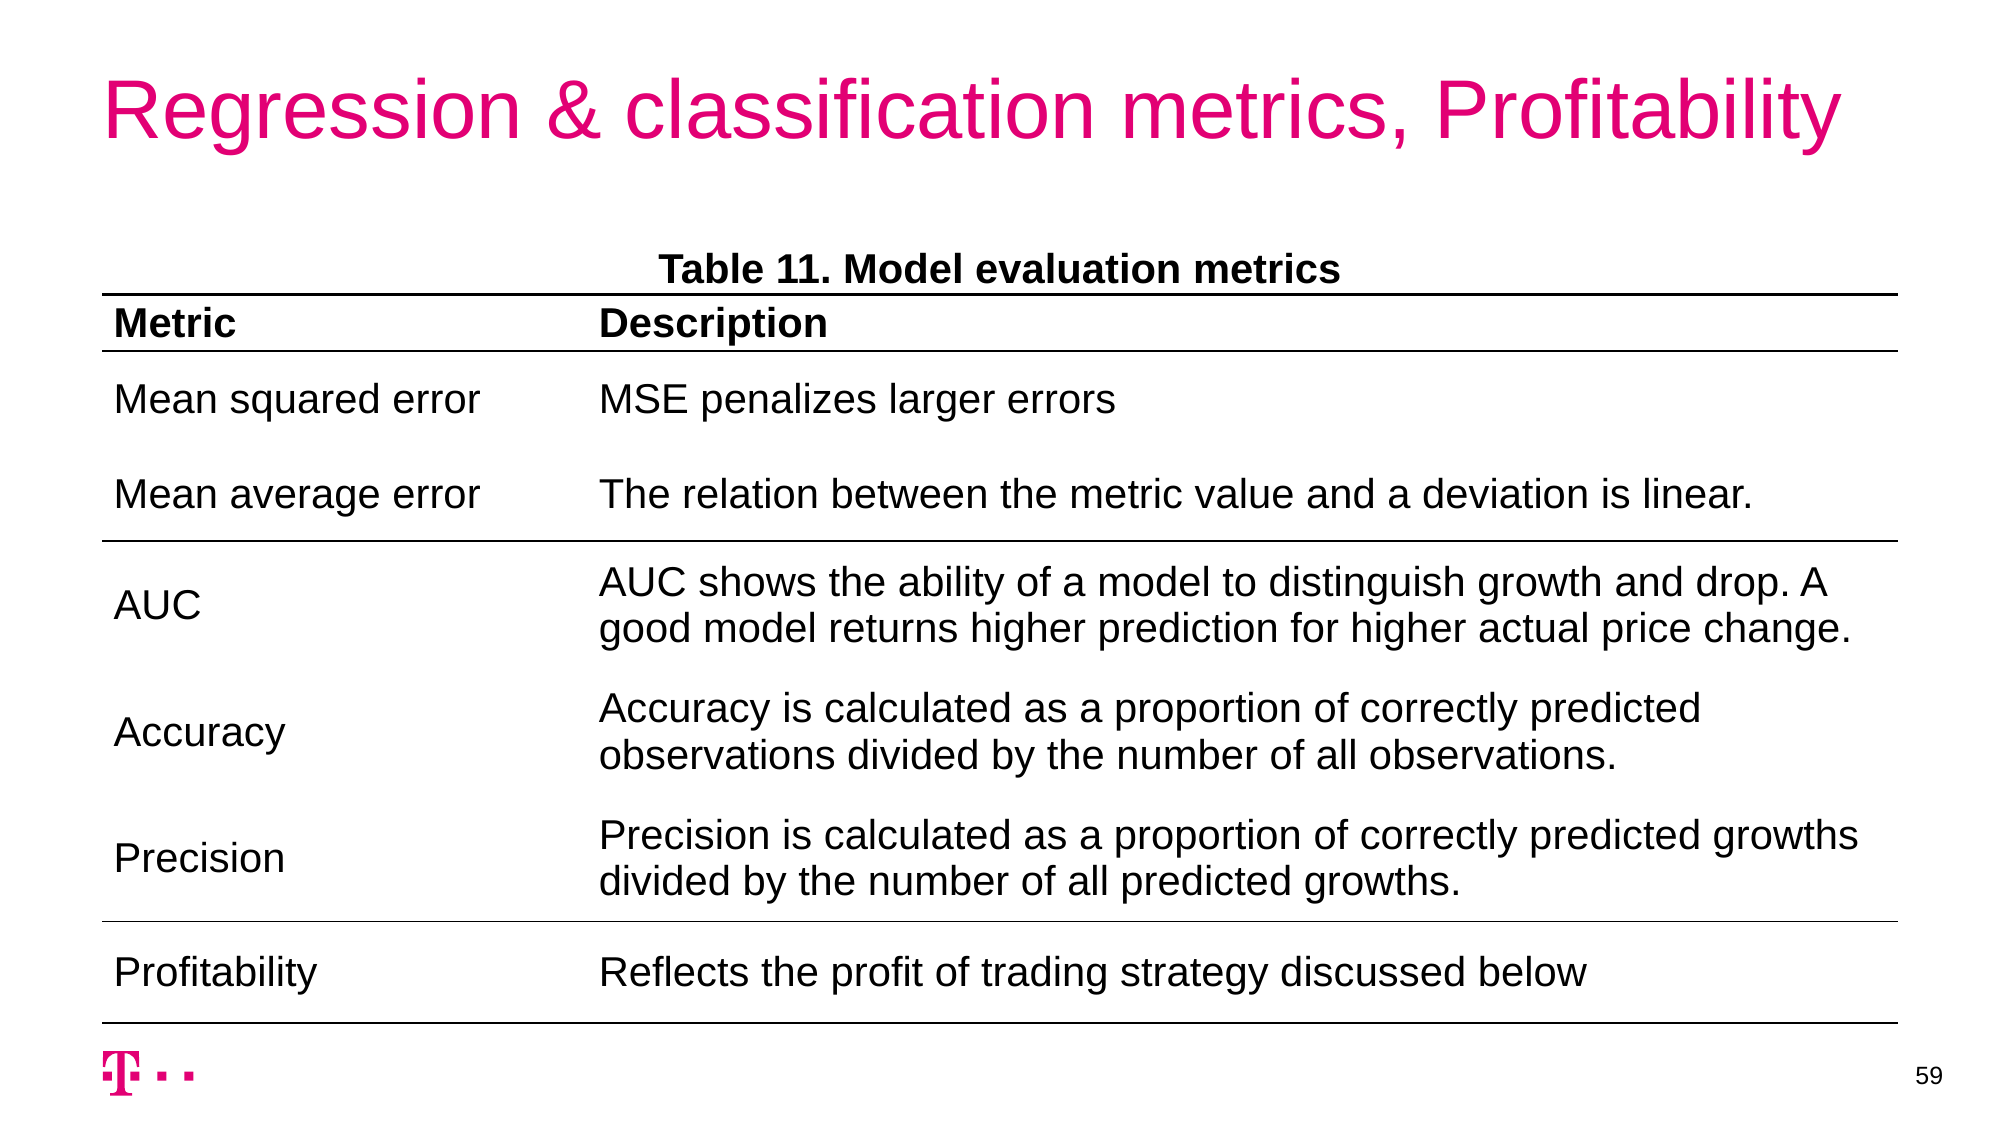

# Regression & classification metrics, Profitability
| Table 11. Model evaluation metrics |  |
| --- | --- |
| Metric | Description |
| Mean squared error | MSE penalizes larger errors |
| Mean average error | The relation between the metric value and a deviation is linear. |
| AUC | AUC shows the ability of a model to distinguish growth and drop. A good model returns higher prediction for higher actual price change. |
| Accuracy | Accuracy is calculated as a proportion of correctly predicted observations divided by the number of all observations. |
| Precision | Precision is calculated as a proportion of correctly predicted growths divided by the number of all predicted growths. |
| Profitability | Reflects the profit of trading strategy discussed below |
59